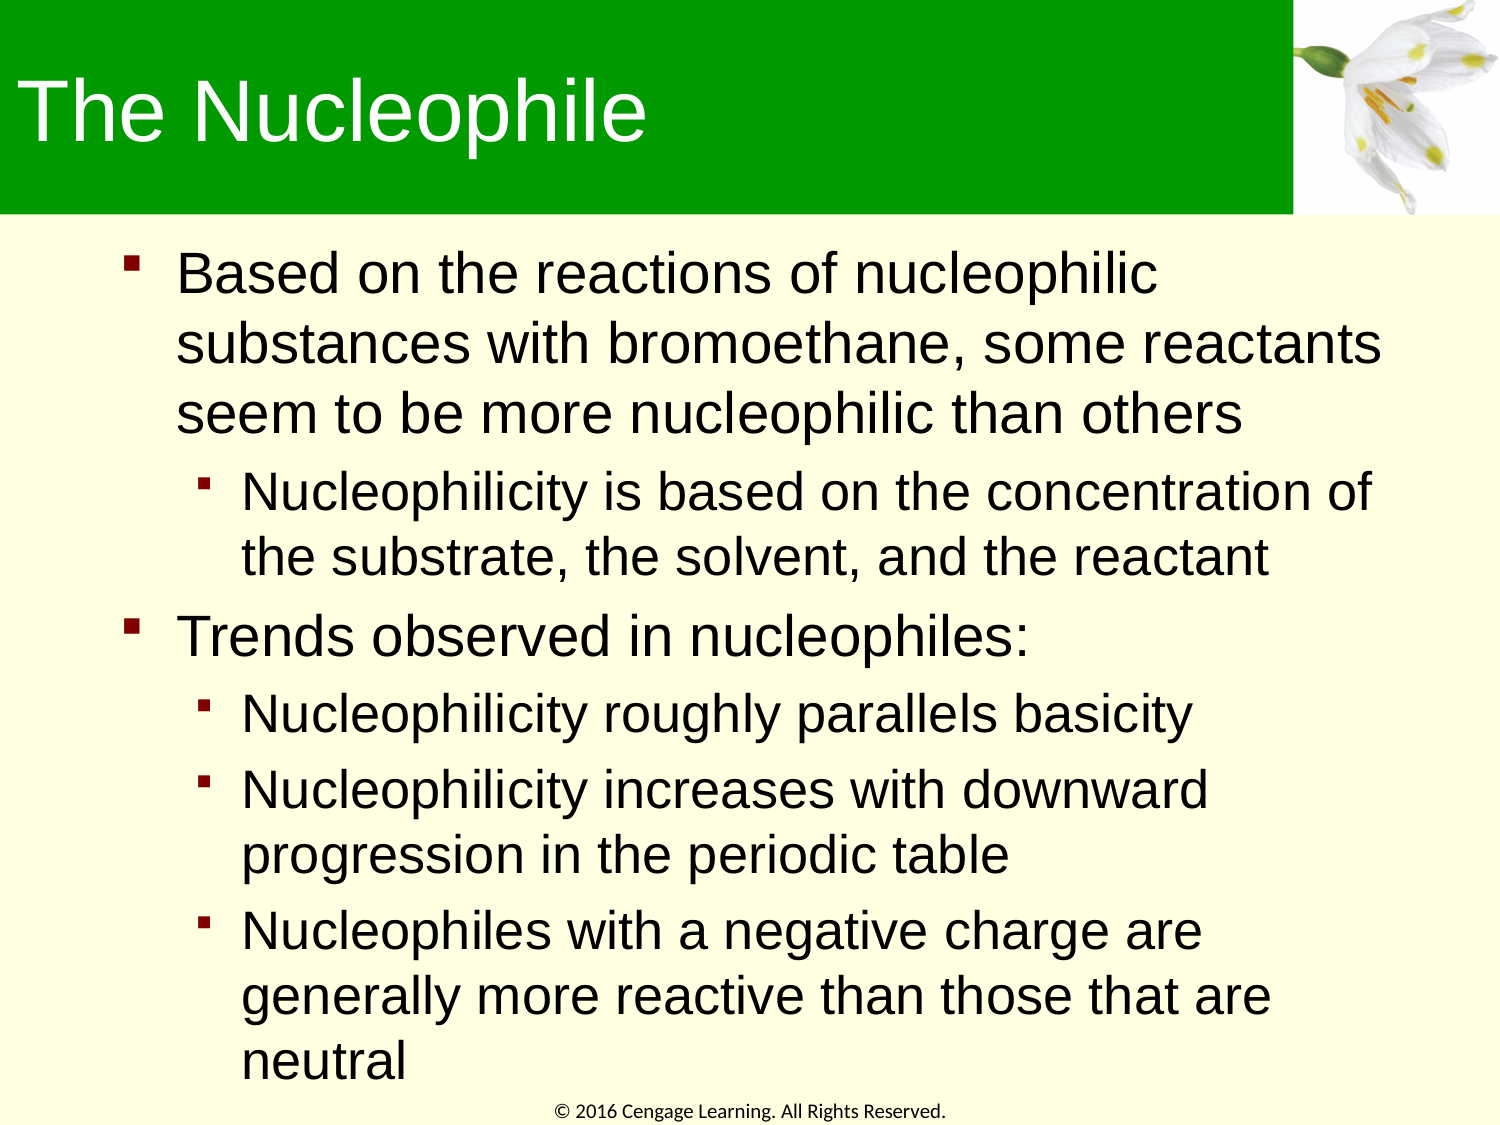

# The Nucleophile
Based on the reactions of nucleophilic substances with bromoethane, some reactants seem to be more nucleophilic than others
Nucleophilicity is based on the concentration of the substrate, the solvent, and the reactant
Trends observed in nucleophiles:
Nucleophilicity roughly parallels basicity
Nucleophilicity increases with downward progression in the periodic table
Nucleophiles with a negative charge are generally more reactive than those that are neutral